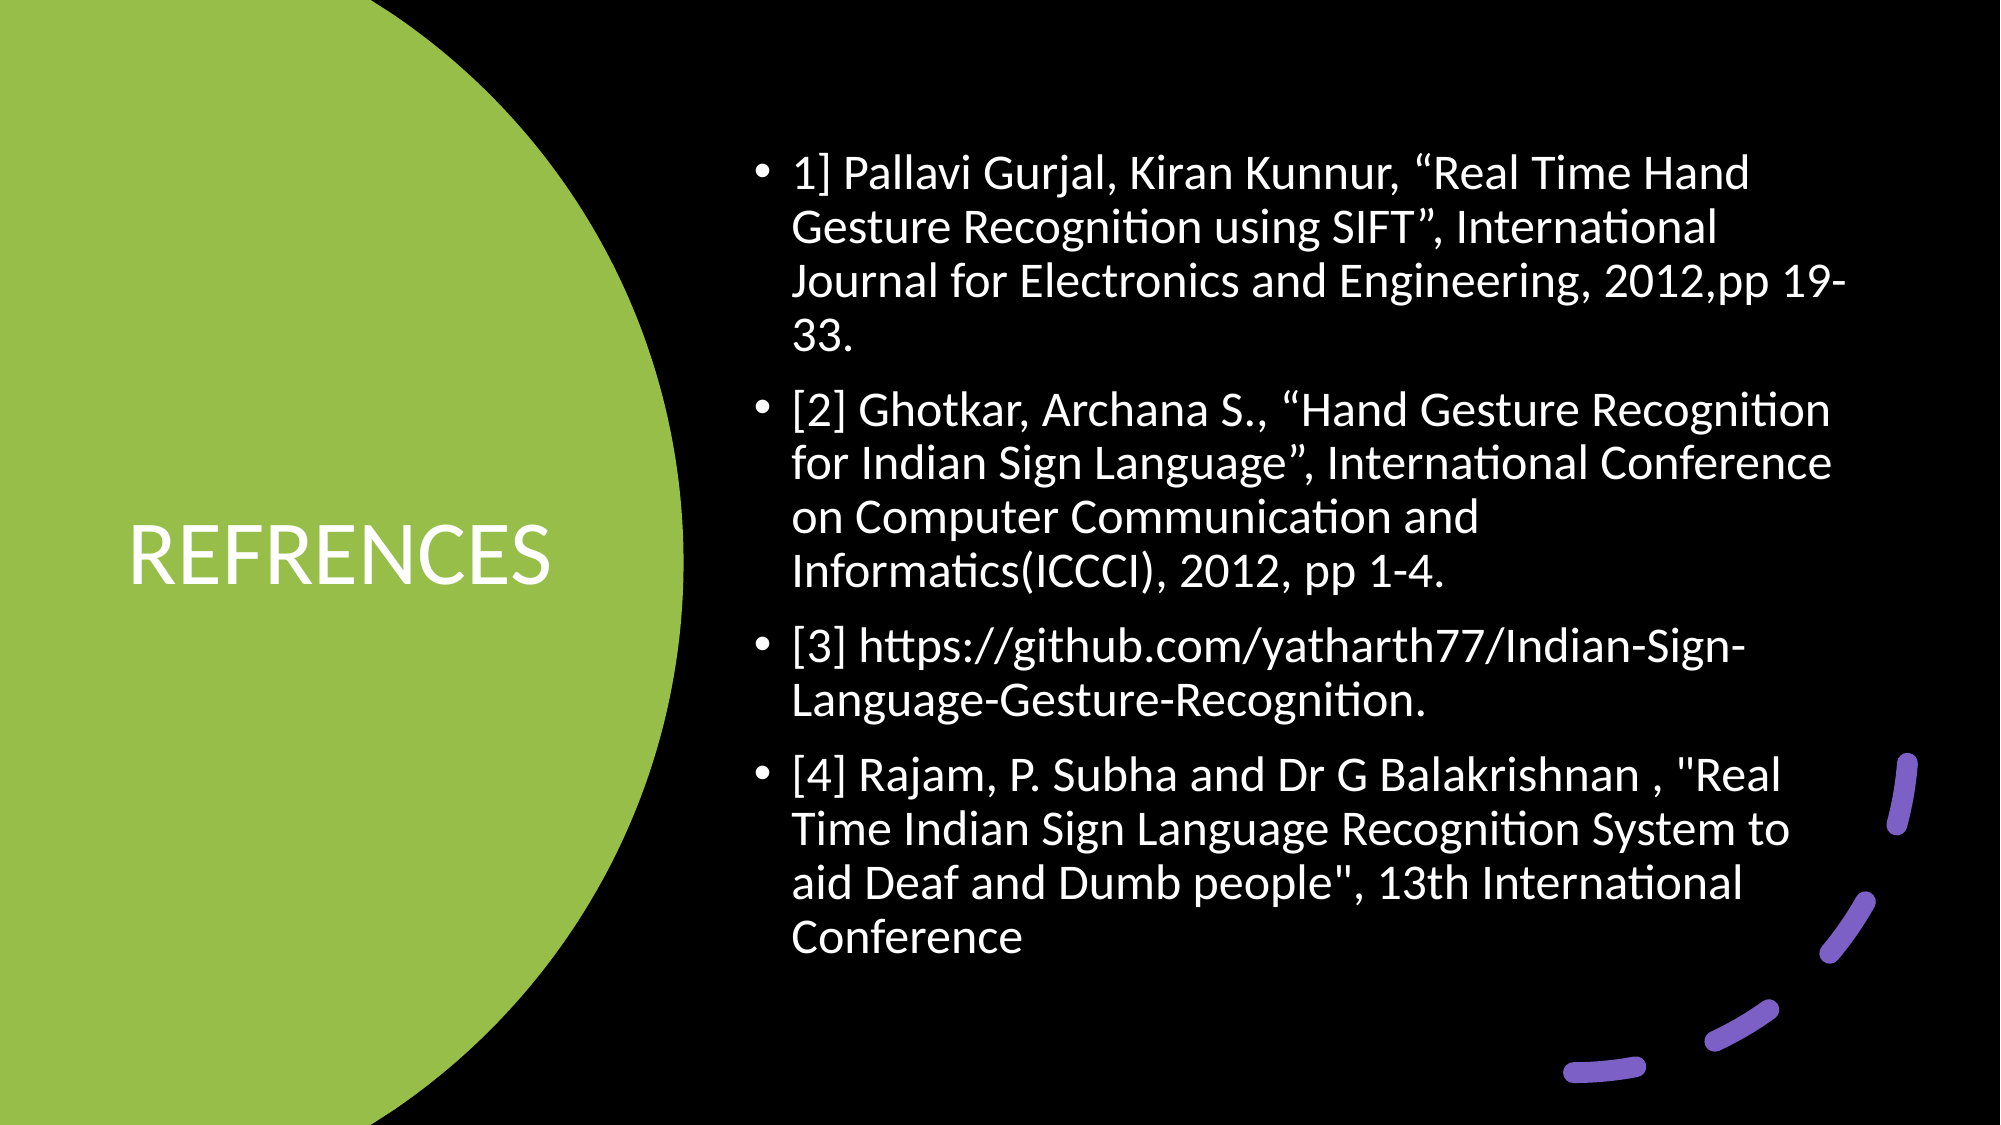

1] Pallavi Gurjal, Kiran Kunnur, “Real Time Hand Gesture Recognition using SIFT”, International Journal for Electronics and Engineering, 2012,pp 19-33.
[2] Ghotkar, Archana S., “Hand Gesture Recognition for Indian Sign Language”, International Conference on Computer Communication and Informatics(ICCCI), 2012, pp 1-4.
[3] https://github.com/yatharth77/Indian-Sign- Language-Gesture-Recognition.
[4] Rajam, P. Subha and Dr G Balakrishnan , "Real Time Indian Sign Language Recognition System to aid Deaf and Dumb people", 13th International Conference
# REFRENCES